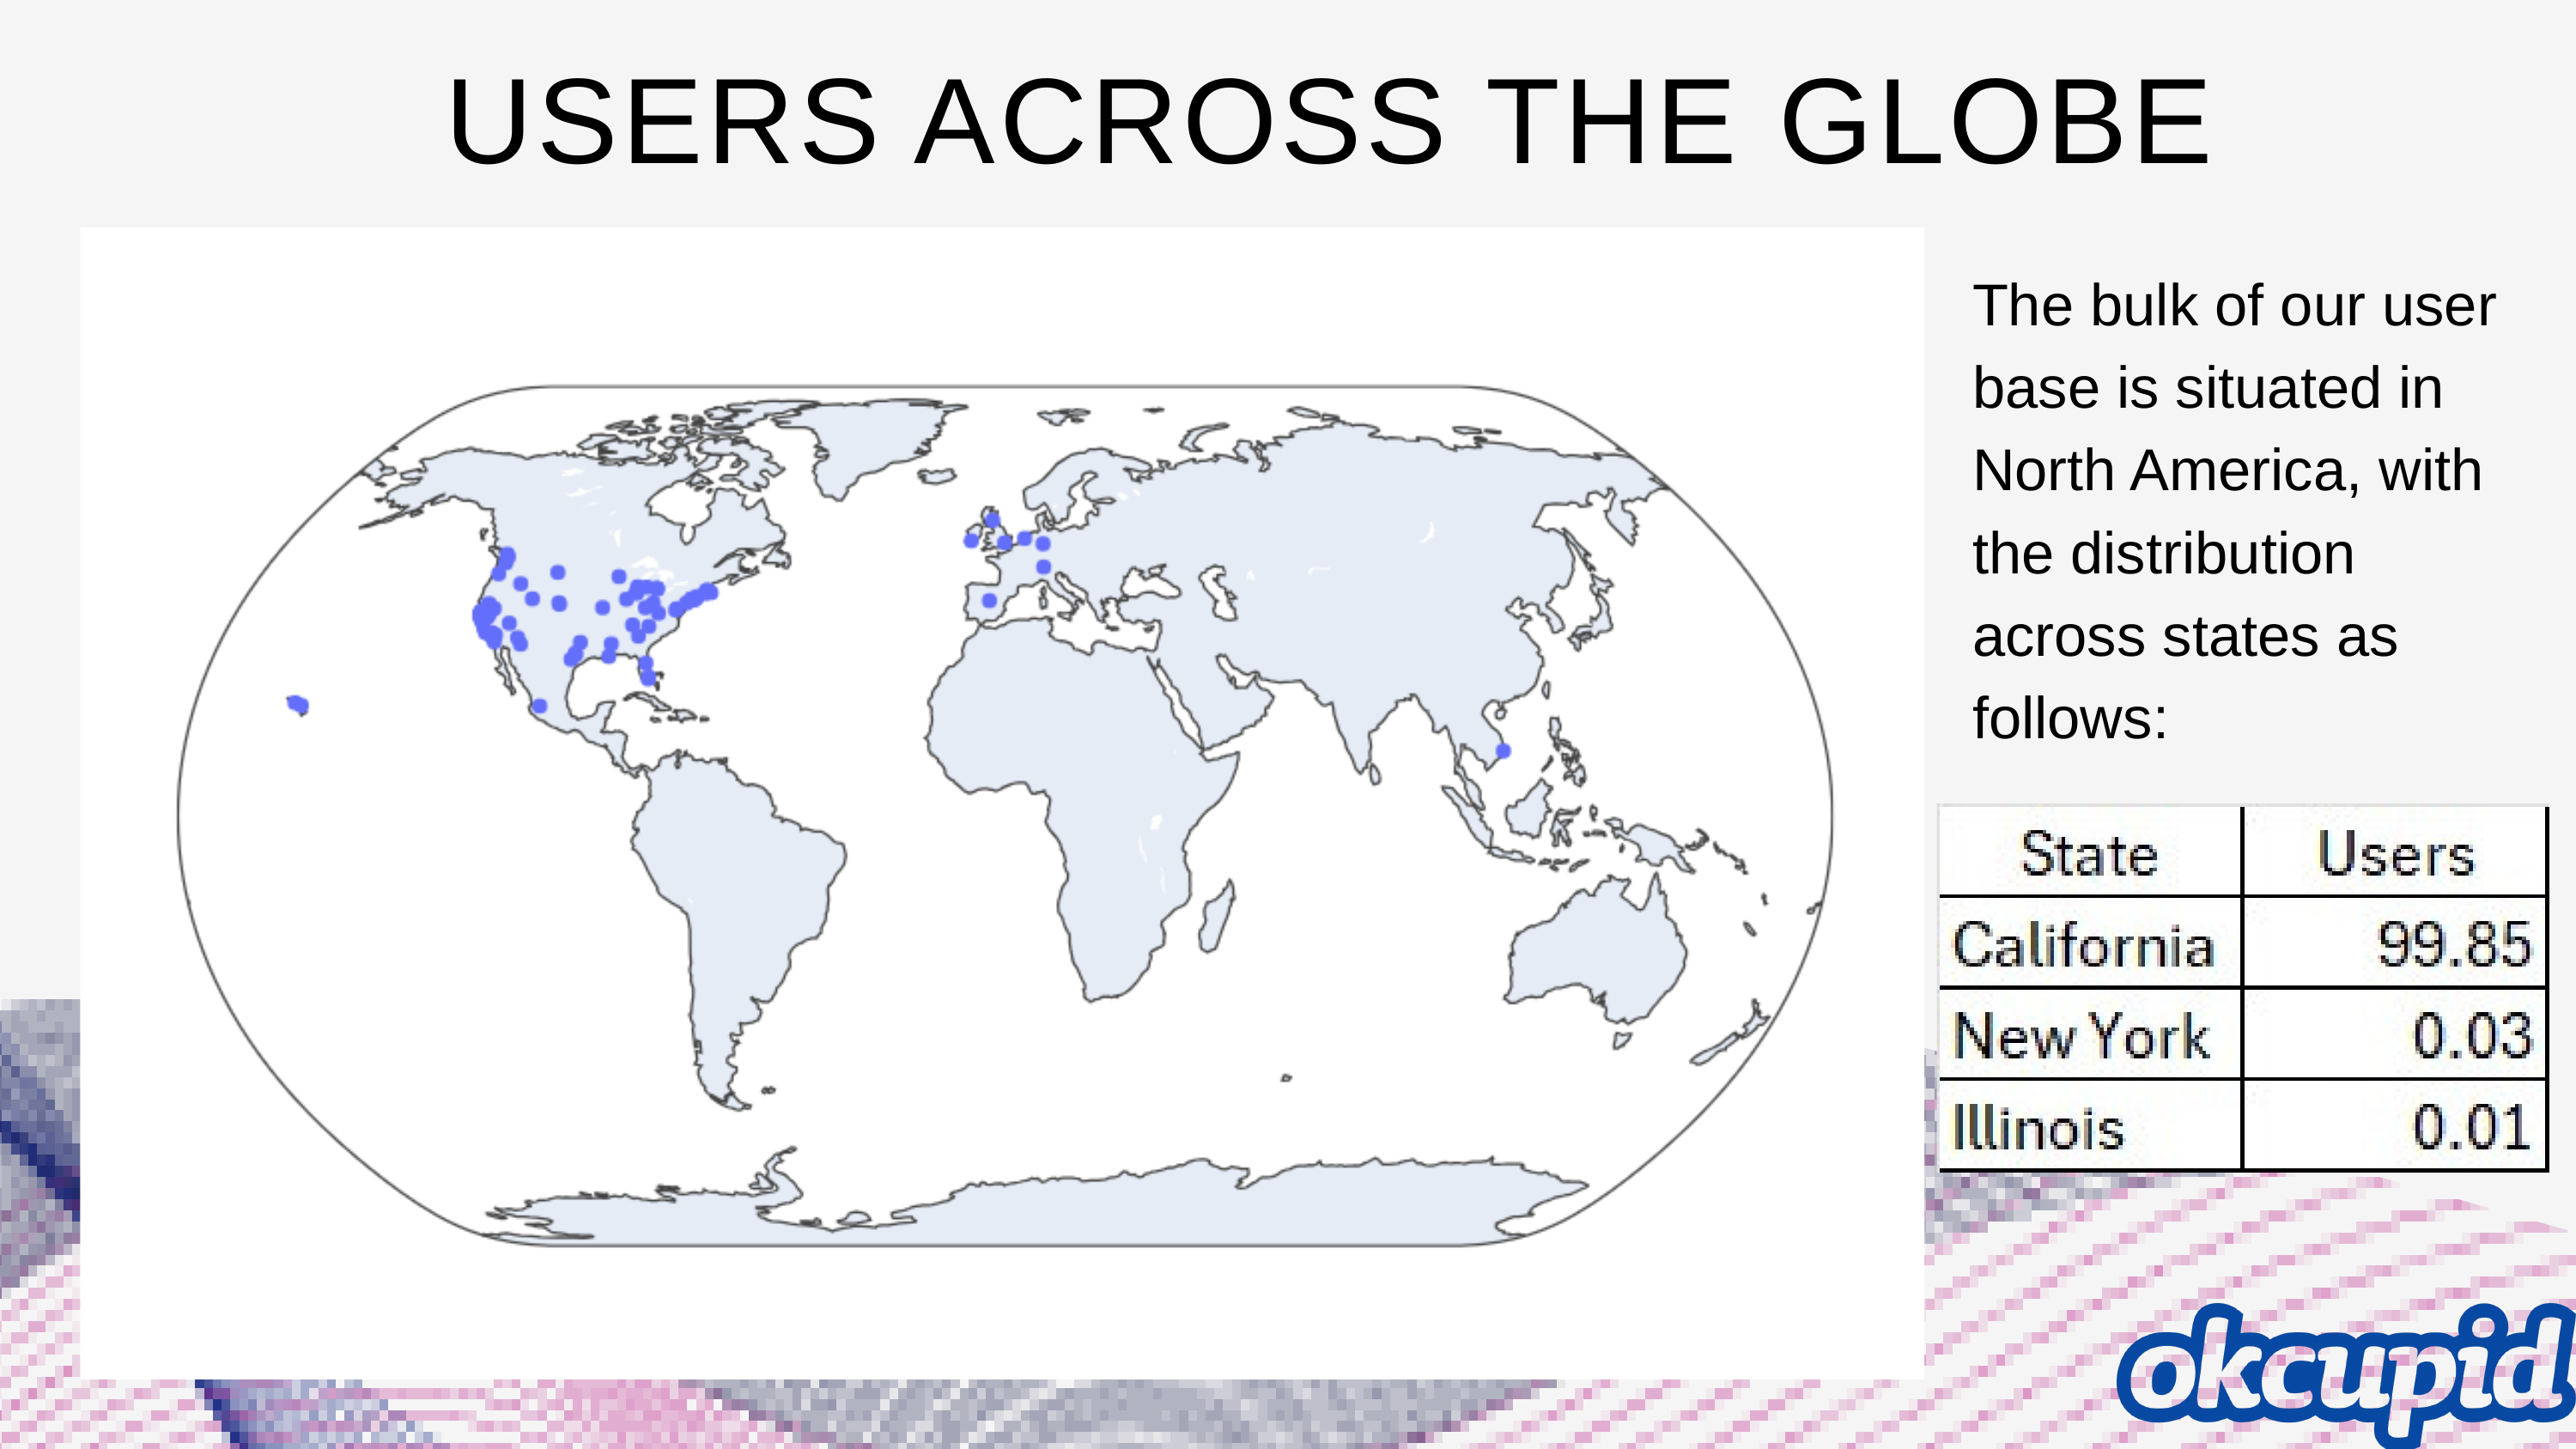

USERS ACROSS THE GLOBE

The bulk of our user base is situated in North America, with the distribution across states as follows: